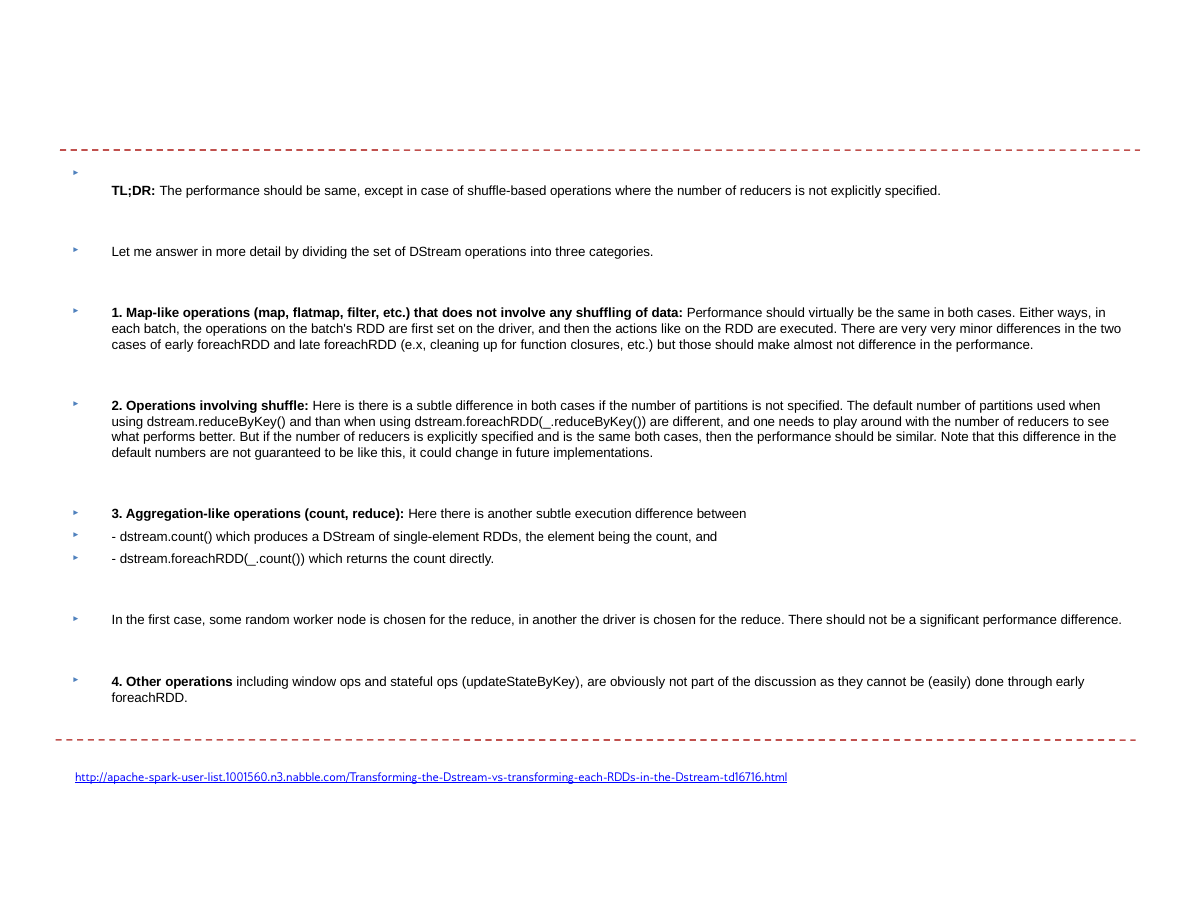

#
TL;DR: The performance should be same, except in case of shuffle-based operations where the number of reducers is not explicitly specified.

Let me answer in more detail by dividing the set of DStream operations into three categories.

1. Map-like operations (map, flatmap, filter, etc.) that does not involve any shuffling of data: Performance should virtually be the same in both cases. Either ways, in each batch, the operations on the batch's RDD are first set on the driver, and then the actions like on the RDD are executed. There are very very minor differences in the two cases of early foreachRDD and late foreachRDD (e.x, cleaning up for function closures, etc.) but those should make almost not difference in the performance.

2. Operations involving shuffle: Here is there is a subtle difference in both cases if the number of partitions is not specified. The default number of partitions used when using dstream.reduceByKey() and than when using dstream.foreachRDD(_.reduceByKey()) are different, and one needs to play around with the number of reducers to see what performs better. But if the number of reducers is explicitly specified and is the same both cases, then the performance should be similar. Note that this difference in the default numbers are not guaranteed to be like this, it could change in future implementations.

3. Aggregation-like operations (count, reduce): Here there is another subtle execution difference between
- dstream.count() which produces a DStream of single-element RDDs, the element being the count, and
- dstream.foreachRDD(_.count()) which returns the count directly.

In the first case, some random worker node is chosen for the reduce, in another the driver is chosen for the reduce. There should not be a significant performance difference.

4. Other operations including window ops and stateful ops (updateStateByKey), are obviously not part of the discussion as they cannot be (easily) done through early foreachRDD.

http://apache-spark-user-list.1001560.n3.nabble.com/Transforming-the-Dstream-vs-transforming-each-RDDs-in-the-Dstream-td16716.html